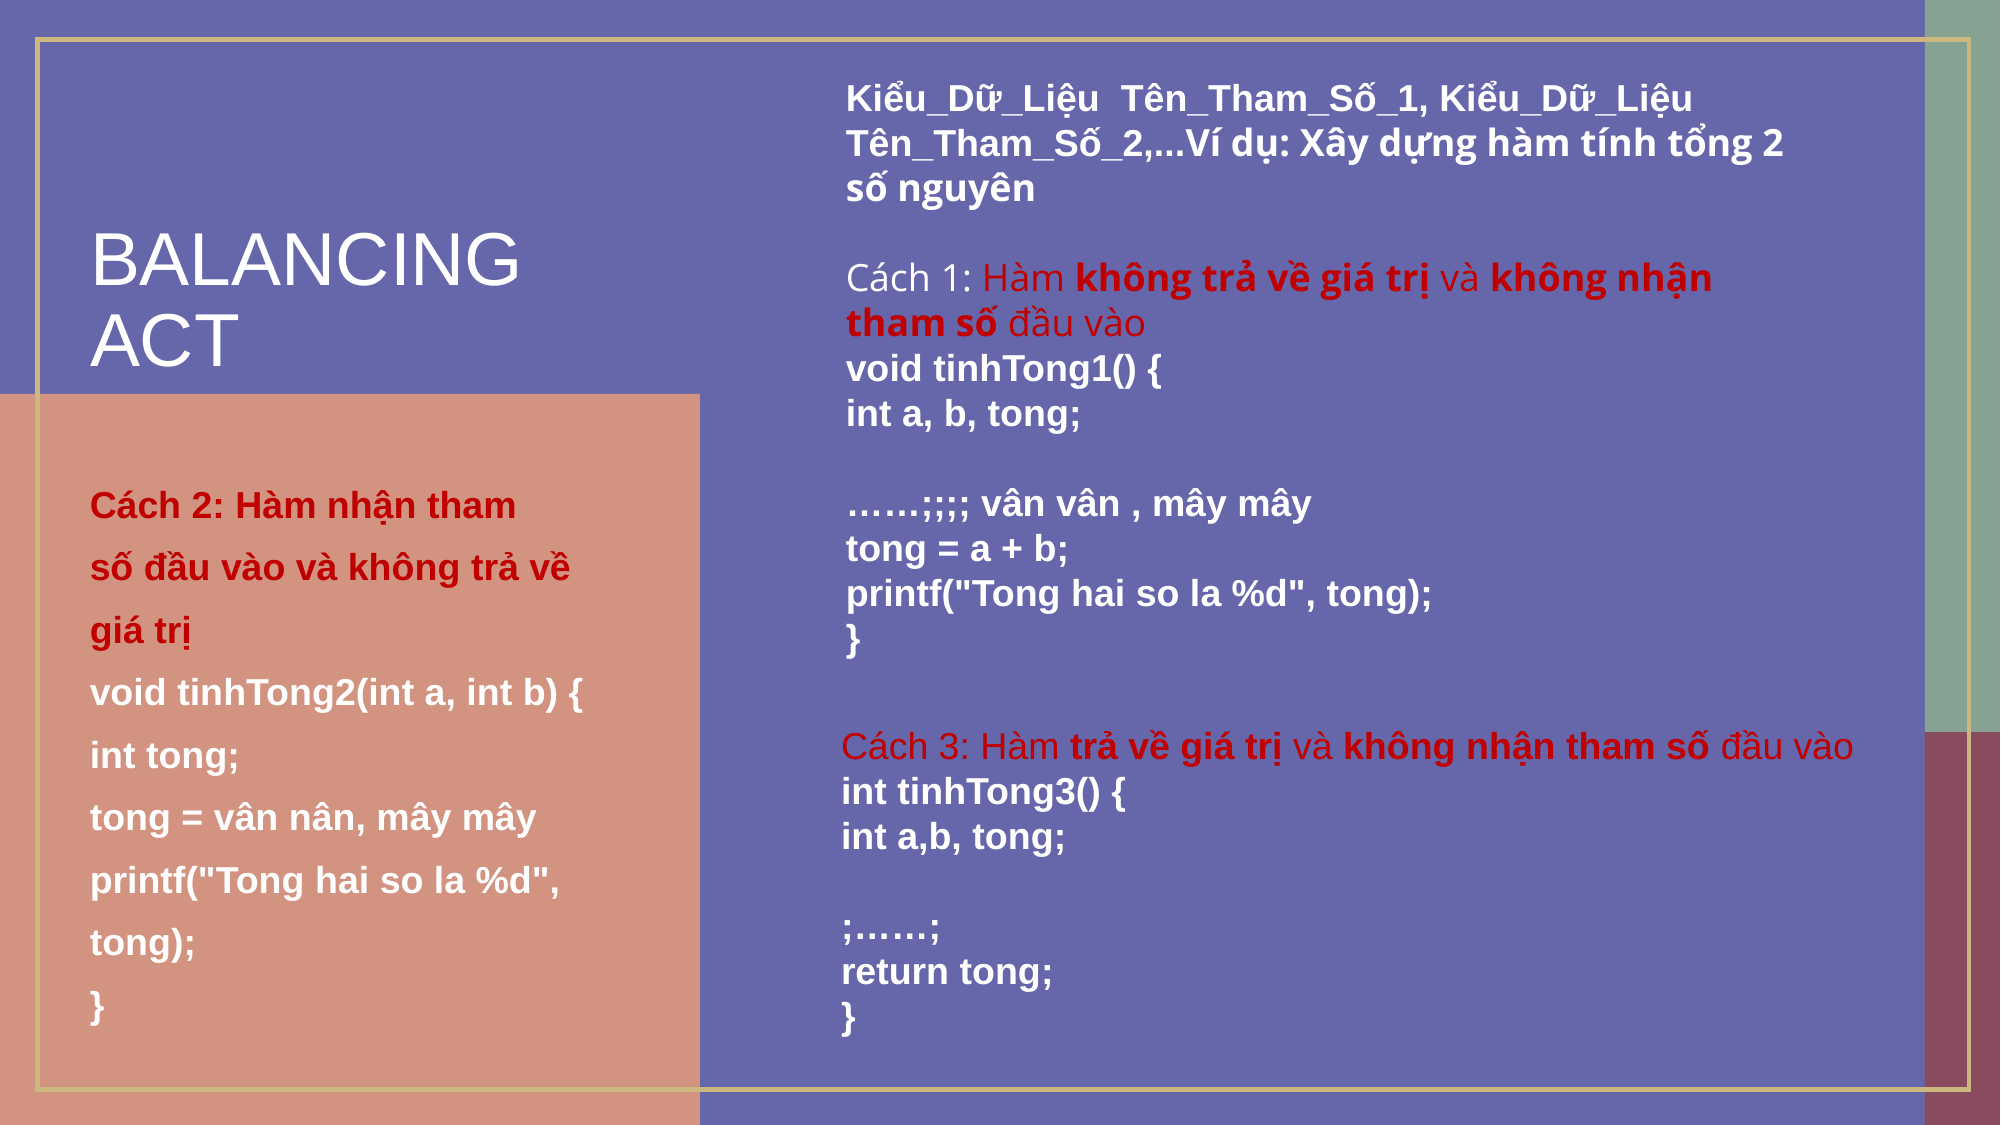

Kiểu_Dữ_Liệu  Tên_Tham_Số_1, Kiểu_Dữ_Liệu Tên_Tham_Số_2,...Ví dụ: Xây dựng hàm tính tổng 2 số nguyên

Cách 1: Hàm không trả về giá trị và không nhận tham số đầu vào
void tinhTong1() {
int a, b, tong;
……;;;; vân vân , mây mây
tong = a + b;
printf("Tong hai so la %d", tong);
}
# BALANCING ACT
Cách 2: Hàm nhận tham số đầu vào và không trả về giá trị
void tinhTong2(int a, int b) {
int tong;
tong = vân nân, mây mây
printf("Tong hai so la %d", tong);
}
Cách 3: Hàm trả về giá trị và không nhận tham số đầu vào
int tinhTong3() {
int a,b, tong;
;……;
return tong;
}